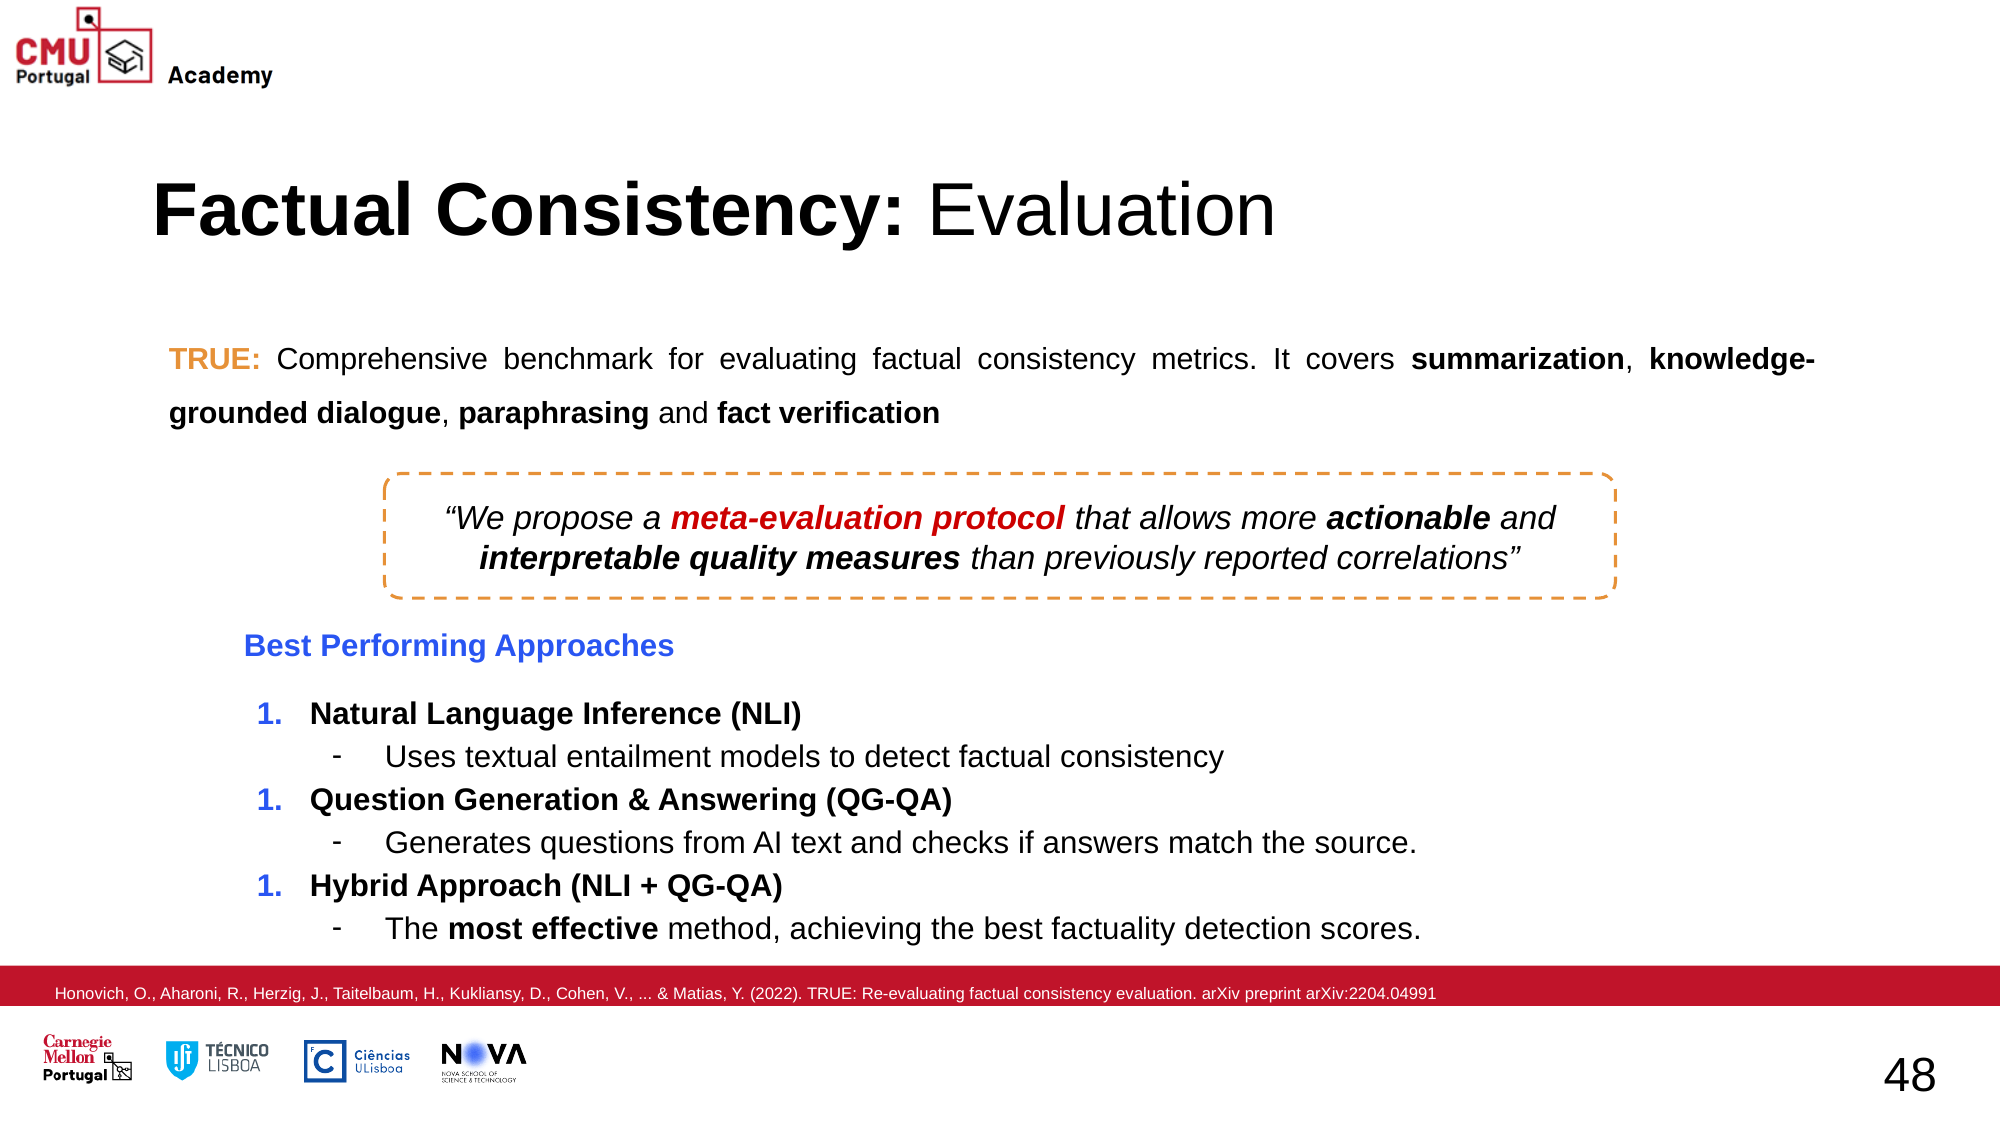

# Factual Consistency: Evaluation
TRUE: Comprehensive benchmark for evaluating factual consistency metrics. It covers summarization, knowledge-grounded dialogue, paraphrasing and fact verification
“We propose a meta-evaluation protocol that allows more actionable and interpretable quality measures than previously reported correlations”
 Best Performing Approaches
Natural Language Inference (NLI)
Uses textual entailment models to detect factual consistency
Question Generation & Answering (QG-QA)
Generates questions from AI text and checks if answers match the source.
Hybrid Approach (NLI + QG-QA)
The most effective method, achieving the best factuality detection scores.
Honovich, O., Aharoni, R., Herzig, J., Taitelbaum, H., Kukliansy, D., Cohen, V., ... & Matias, Y. (2022). TRUE: Re-evaluating factual consistency evaluation. arXiv preprint arXiv:2204.04991

48